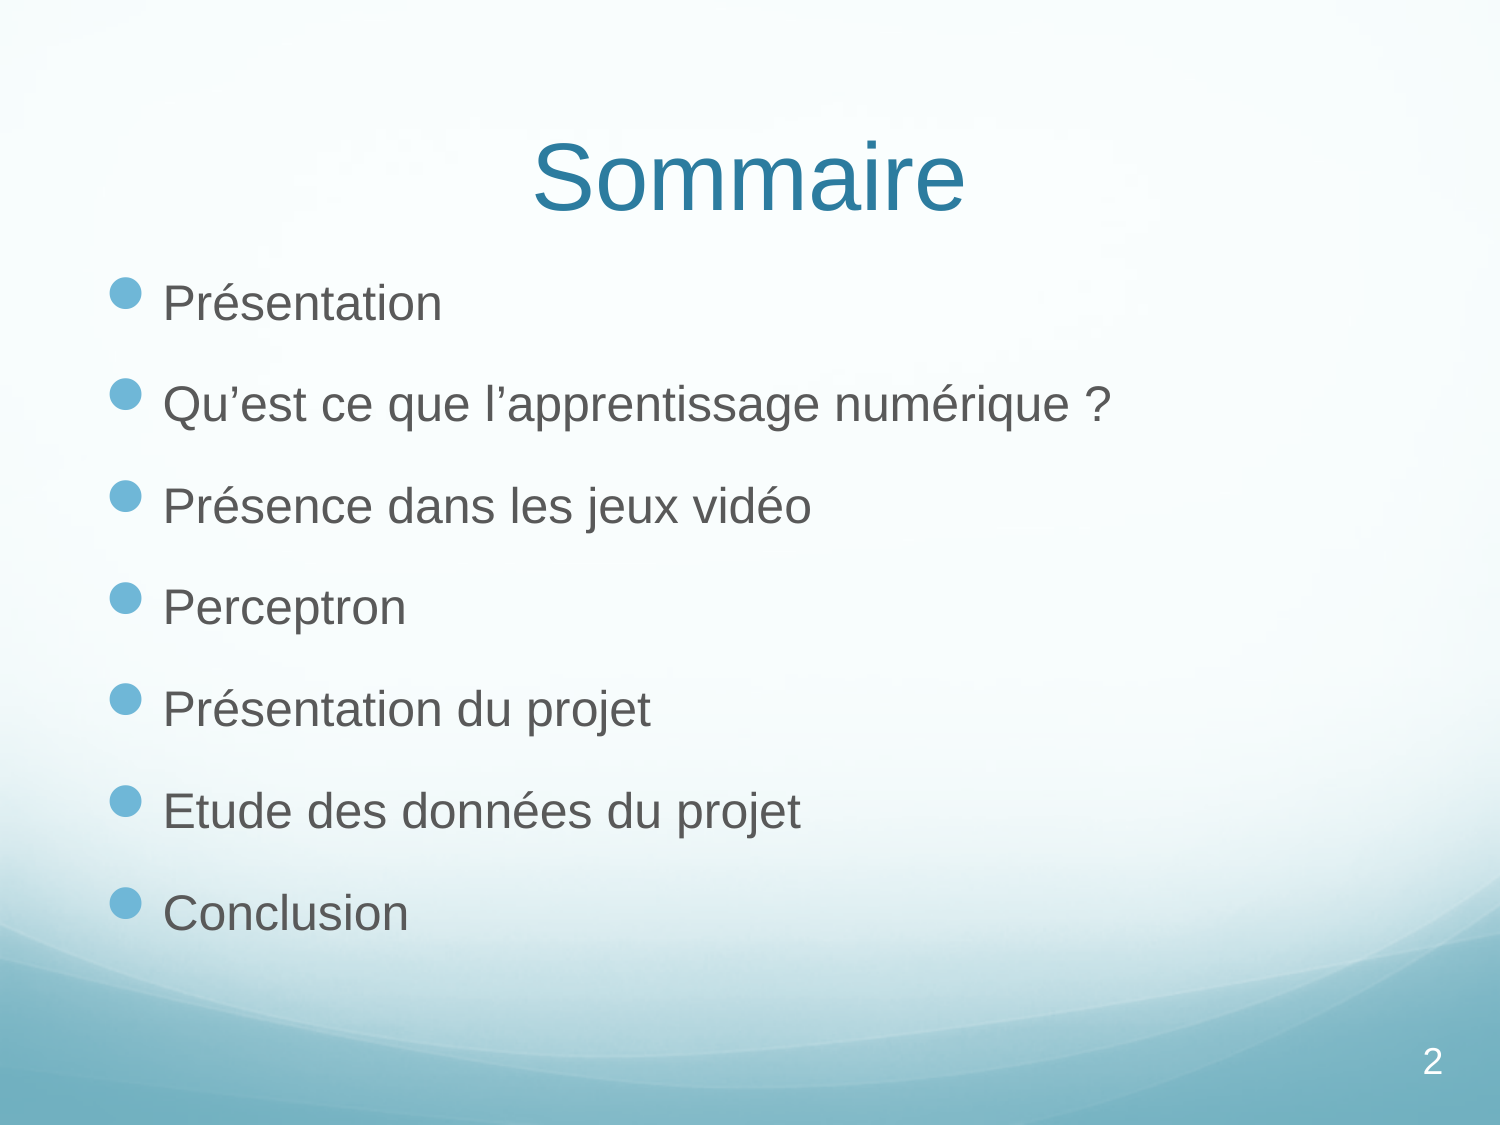

# Sommaire
Présentation
Qu’est ce que l’apprentissage numérique ?
Présence dans les jeux vidéo
Perceptron
Présentation du projet
Etude des données du projet
Conclusion
2